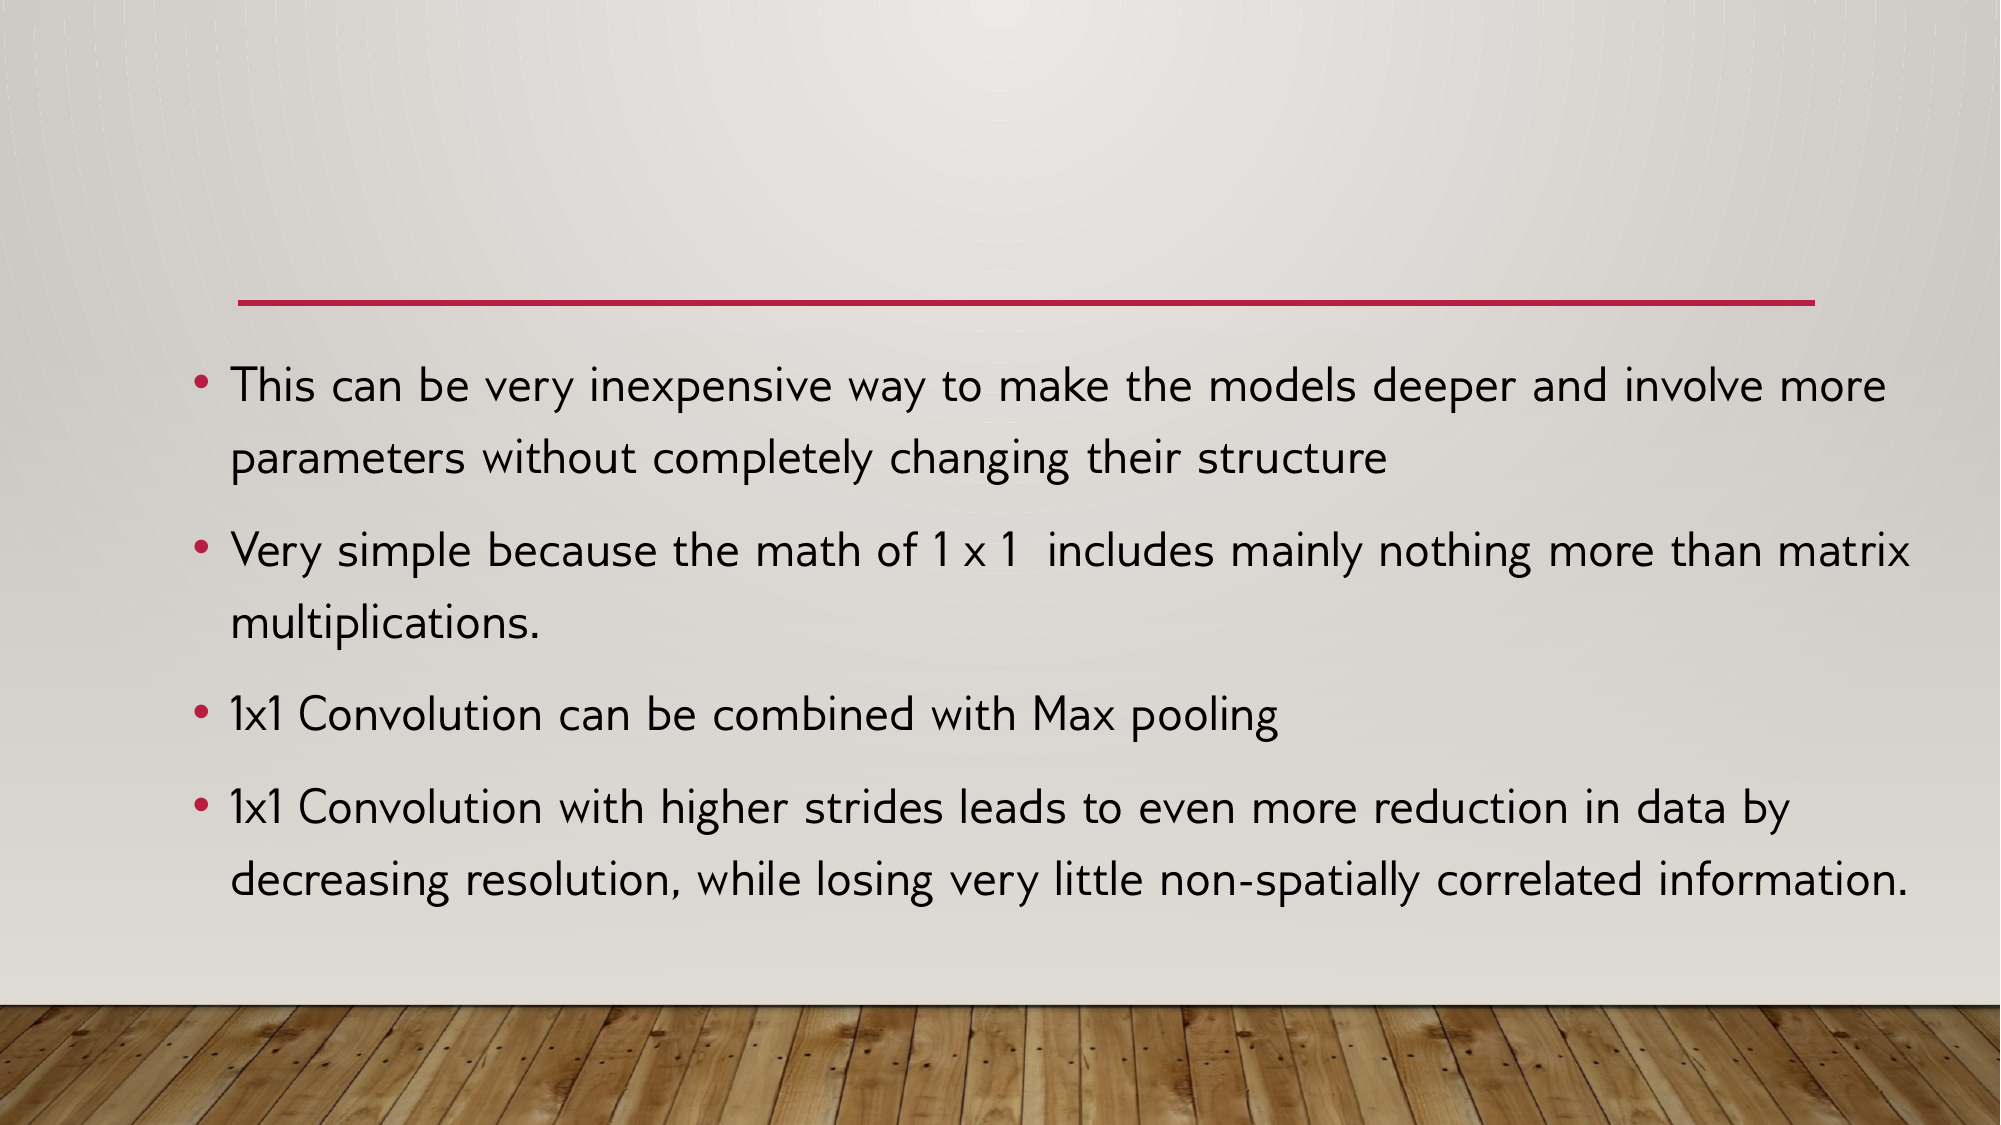

This can be very inexpensive way to make the models deeper and involve more parameters without completely changing their structure
Very simple because the math of 1 x 1  includes mainly nothing more than matrix multiplications.
1x1 Convolution can be combined with Max pooling
1x1 Convolution with higher strides leads to even more reduction in data by decreasing resolution, while losing very little non-spatially correlated information.